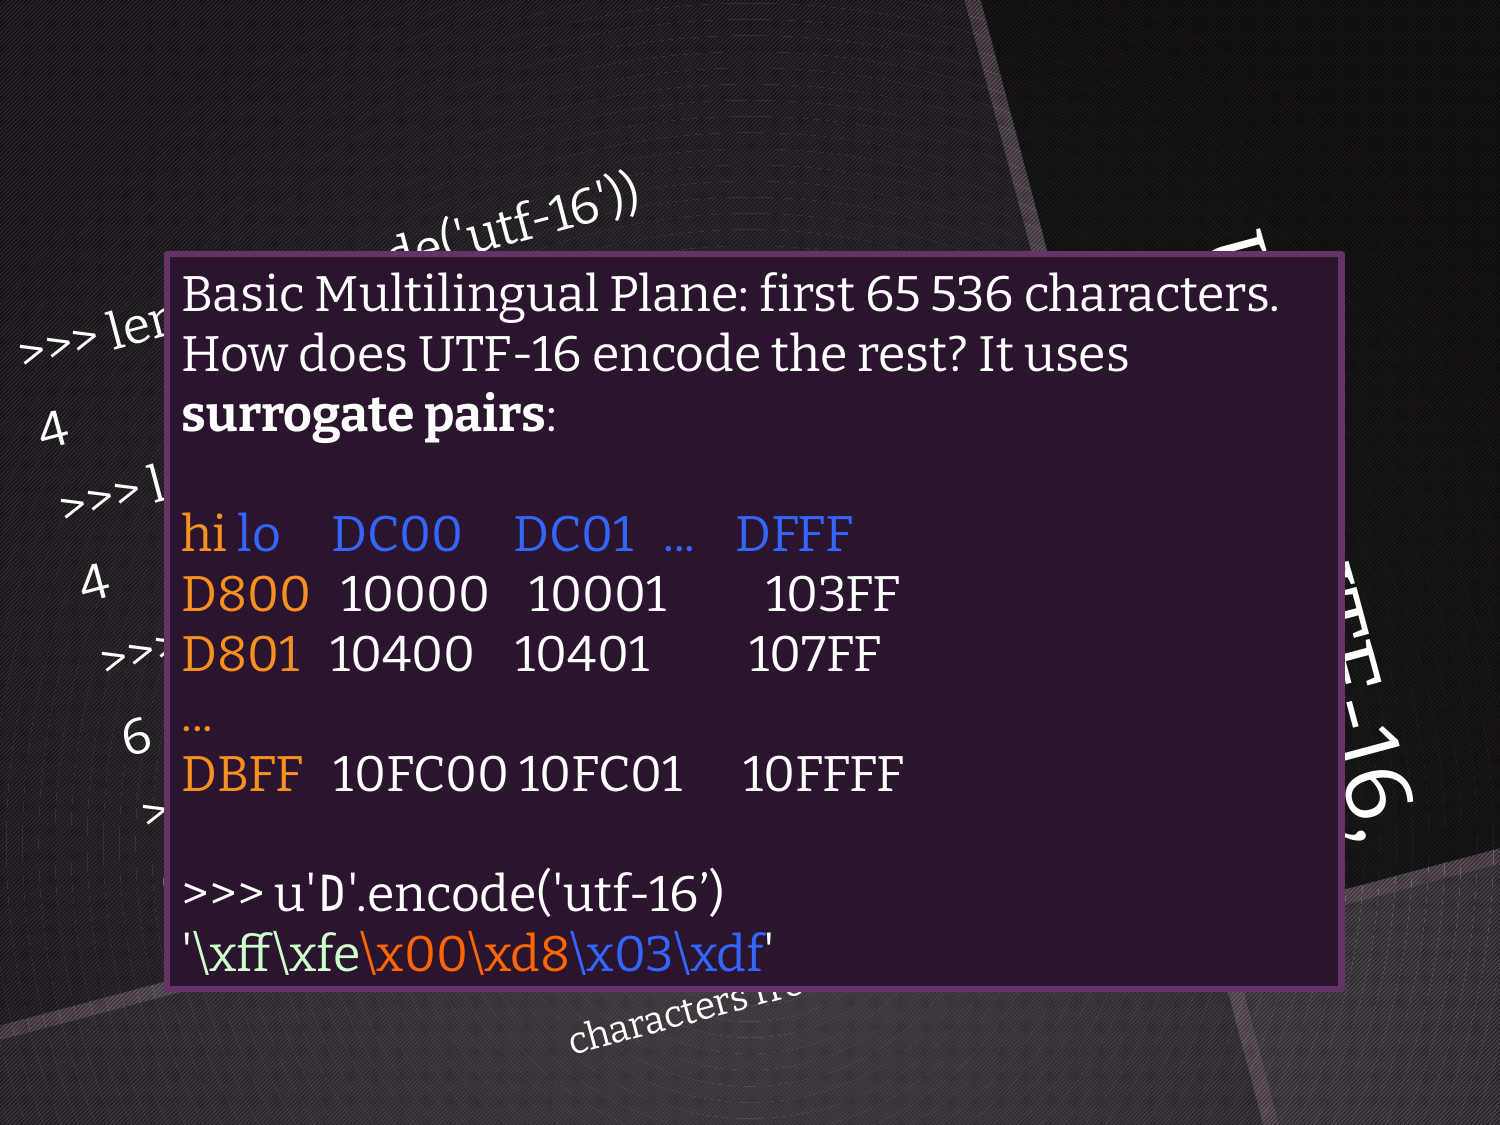

>>> len(u'a'.encode('utf-16'))
4
>>> len(u'ł'.encode('utf-16'))
4
>>> len(u'𐌃'.encode('utf-16'))
6
>>> ord(u'a'), ord(u'ł'), ord(u'𐌃')
(97, 322, 66307)
Basic Multilingual Plane: first 65 536 characters.
How does UTF-16 encode the rest? It uses surrogate pairs:

hi lo     DC00     DC01   ...    DFFF
D800   10000    10001          103FF
D801   10400    10401          107FF
...
DBFF   10FC00 10FC01      10FFFF

>>> u'𐌃'.encode('utf-16’)
'\xff\xfe\x00\xd8\x03\xdf'
# UTF-8, UTF-16, UTF-32
UTF-18 is no different, it uses a variable number of bytes for characters from outside of the BMP